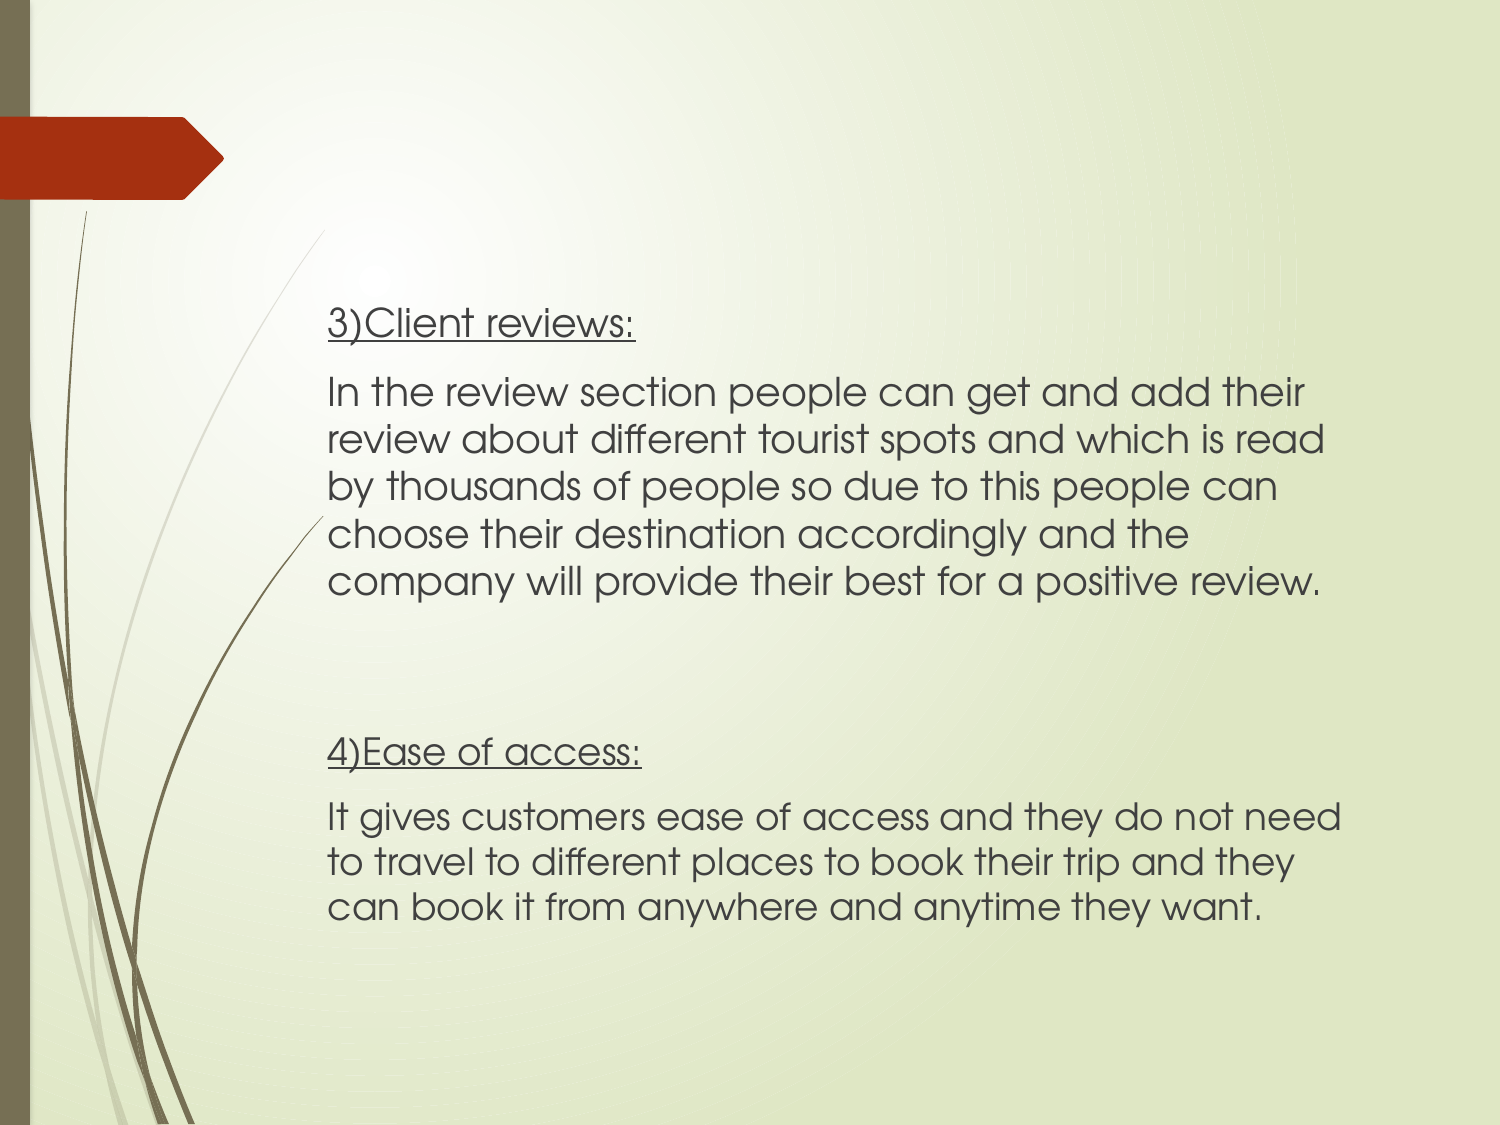

3)Client reviews:
In the review section people can get and add their review about different tourist spots and which is read by thousands of people so due to this people can choose their destination accordingly and the company will provide their best for a positive review.

4)Ease of access:
It gives customers ease of access and they do not need to travel to different places to book their trip and they can book it from anywhere and anytime they want.